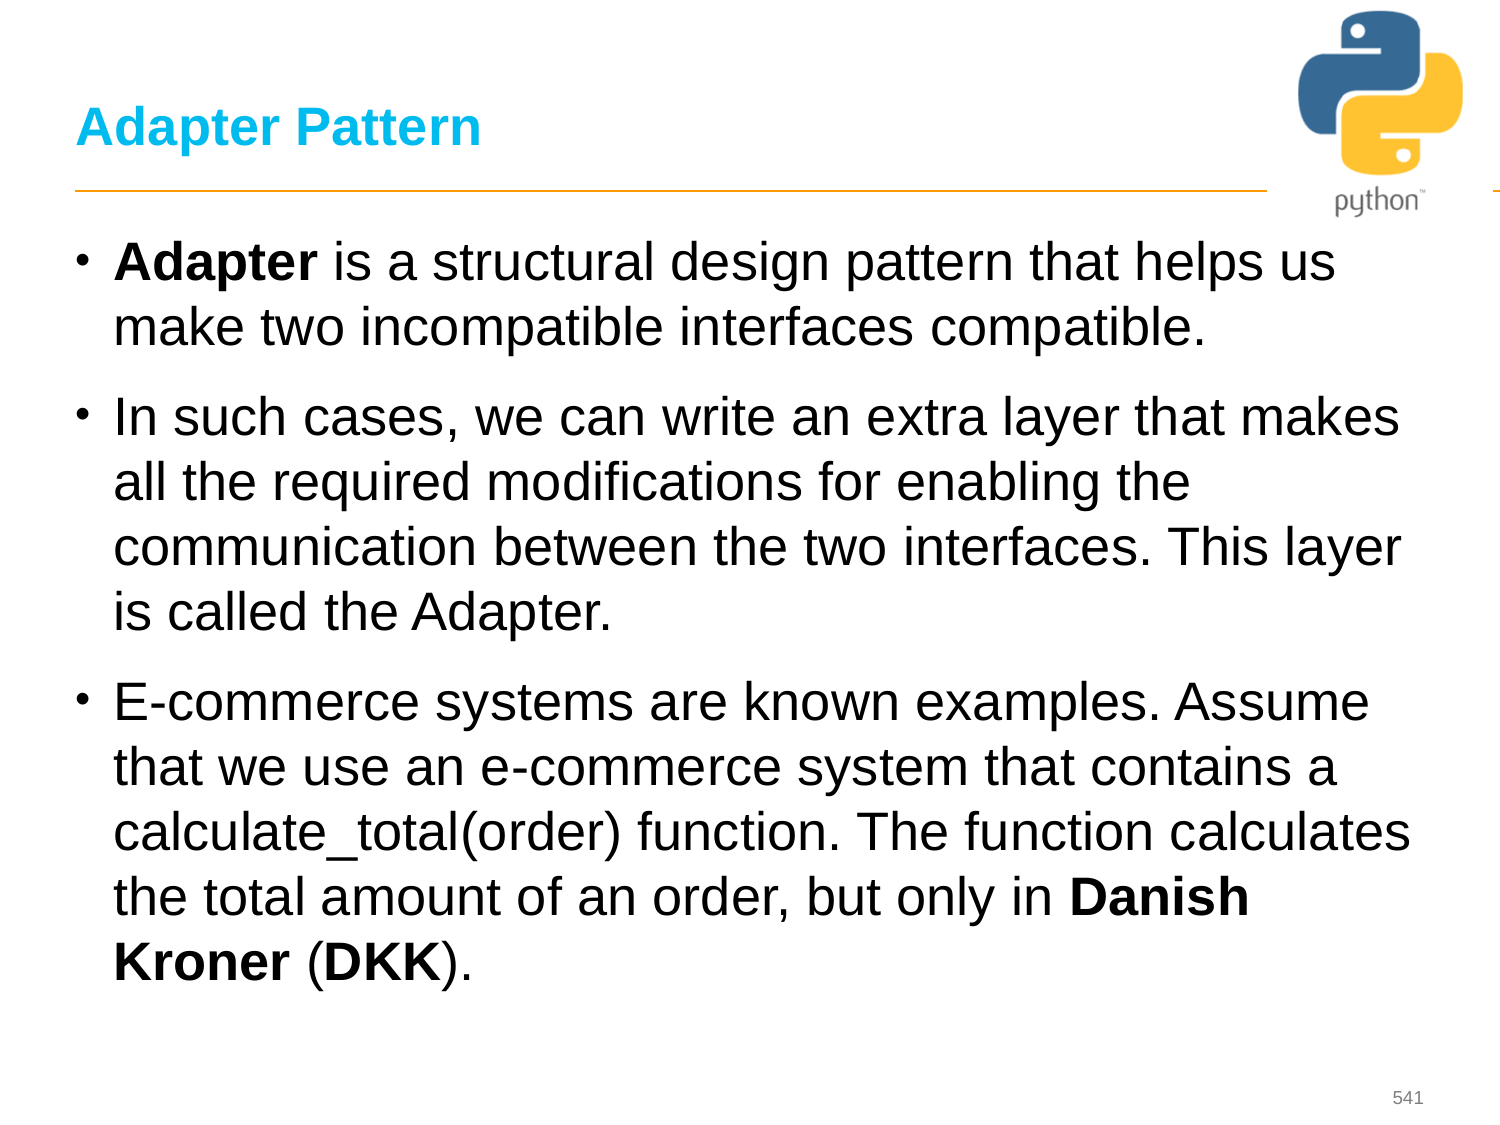

# Adapter Pattern
Adapter is a structural design pattern that helps us make two incompatible interfaces compatible.
In such cases, we can write an extra layer that makes all the required modifications for enabling the communication between the two interfaces. This layer is called the Adapter.
E-commerce systems are known examples. Assume that we use an e-commerce system that contains a calculate_total(order) function. The function calculates the total amount of an order, but only in Danish Kroner (DKK).